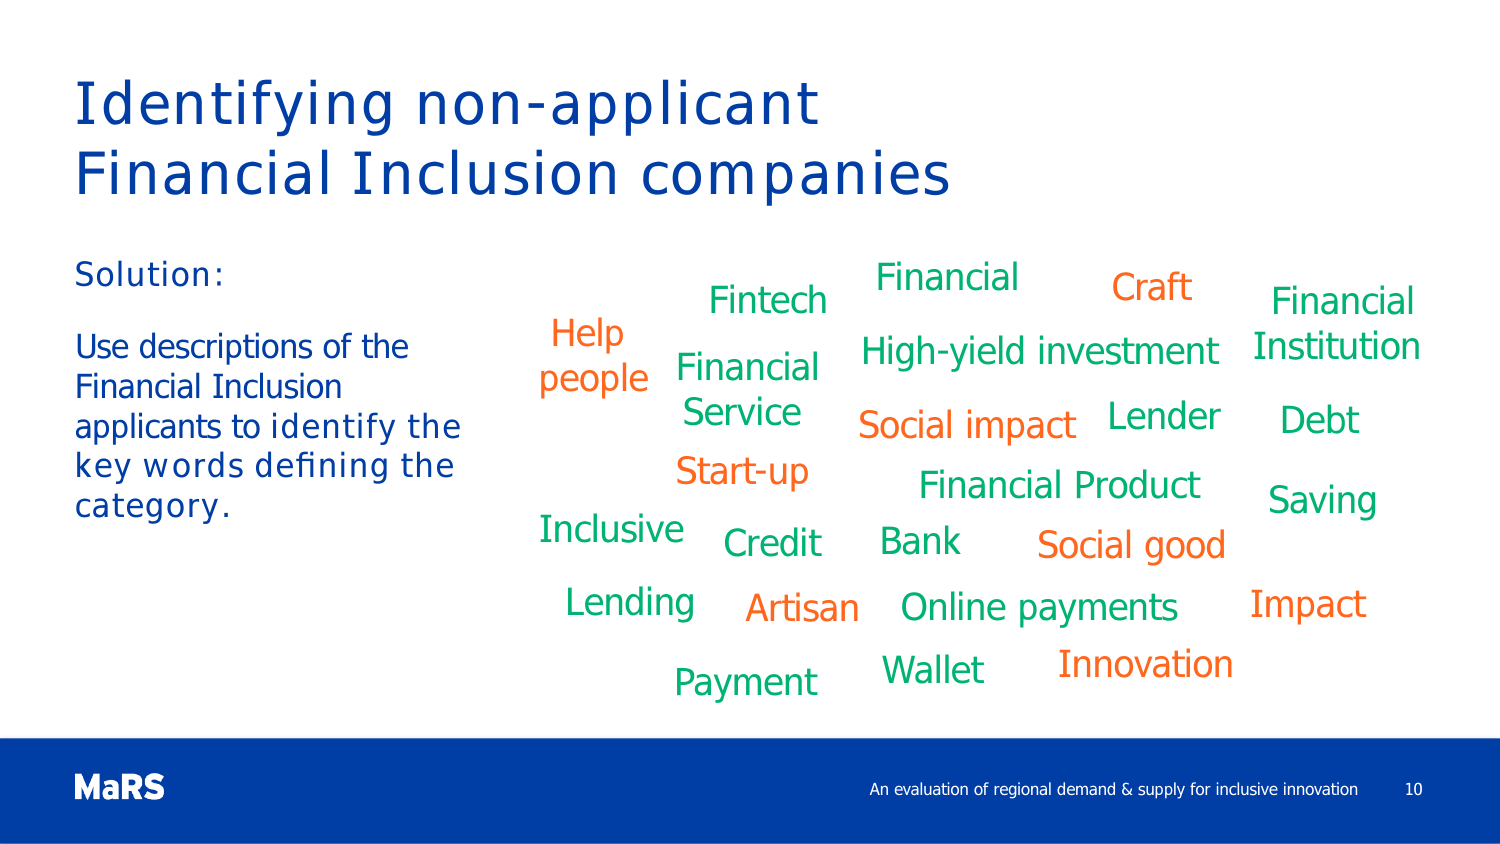

# Identifying non-applicant Financial Inclusion companies
Solution:
Use descriptions of the Financial Inclusion applicants to identify the key words defining the category.
Financial
Craft
Fintech
Financial Institution
Help
people
High-yield investment
Financial Service
Lender
Debt
Social impact
Start-up
Financial Product
Saving
Inclusive
Bank
Credit
Social good
Lending
Impact
Online payments
Artisan
Innovation
Wallet
Payment
An evaluation of regional demand & supply for inclusive innovation
10